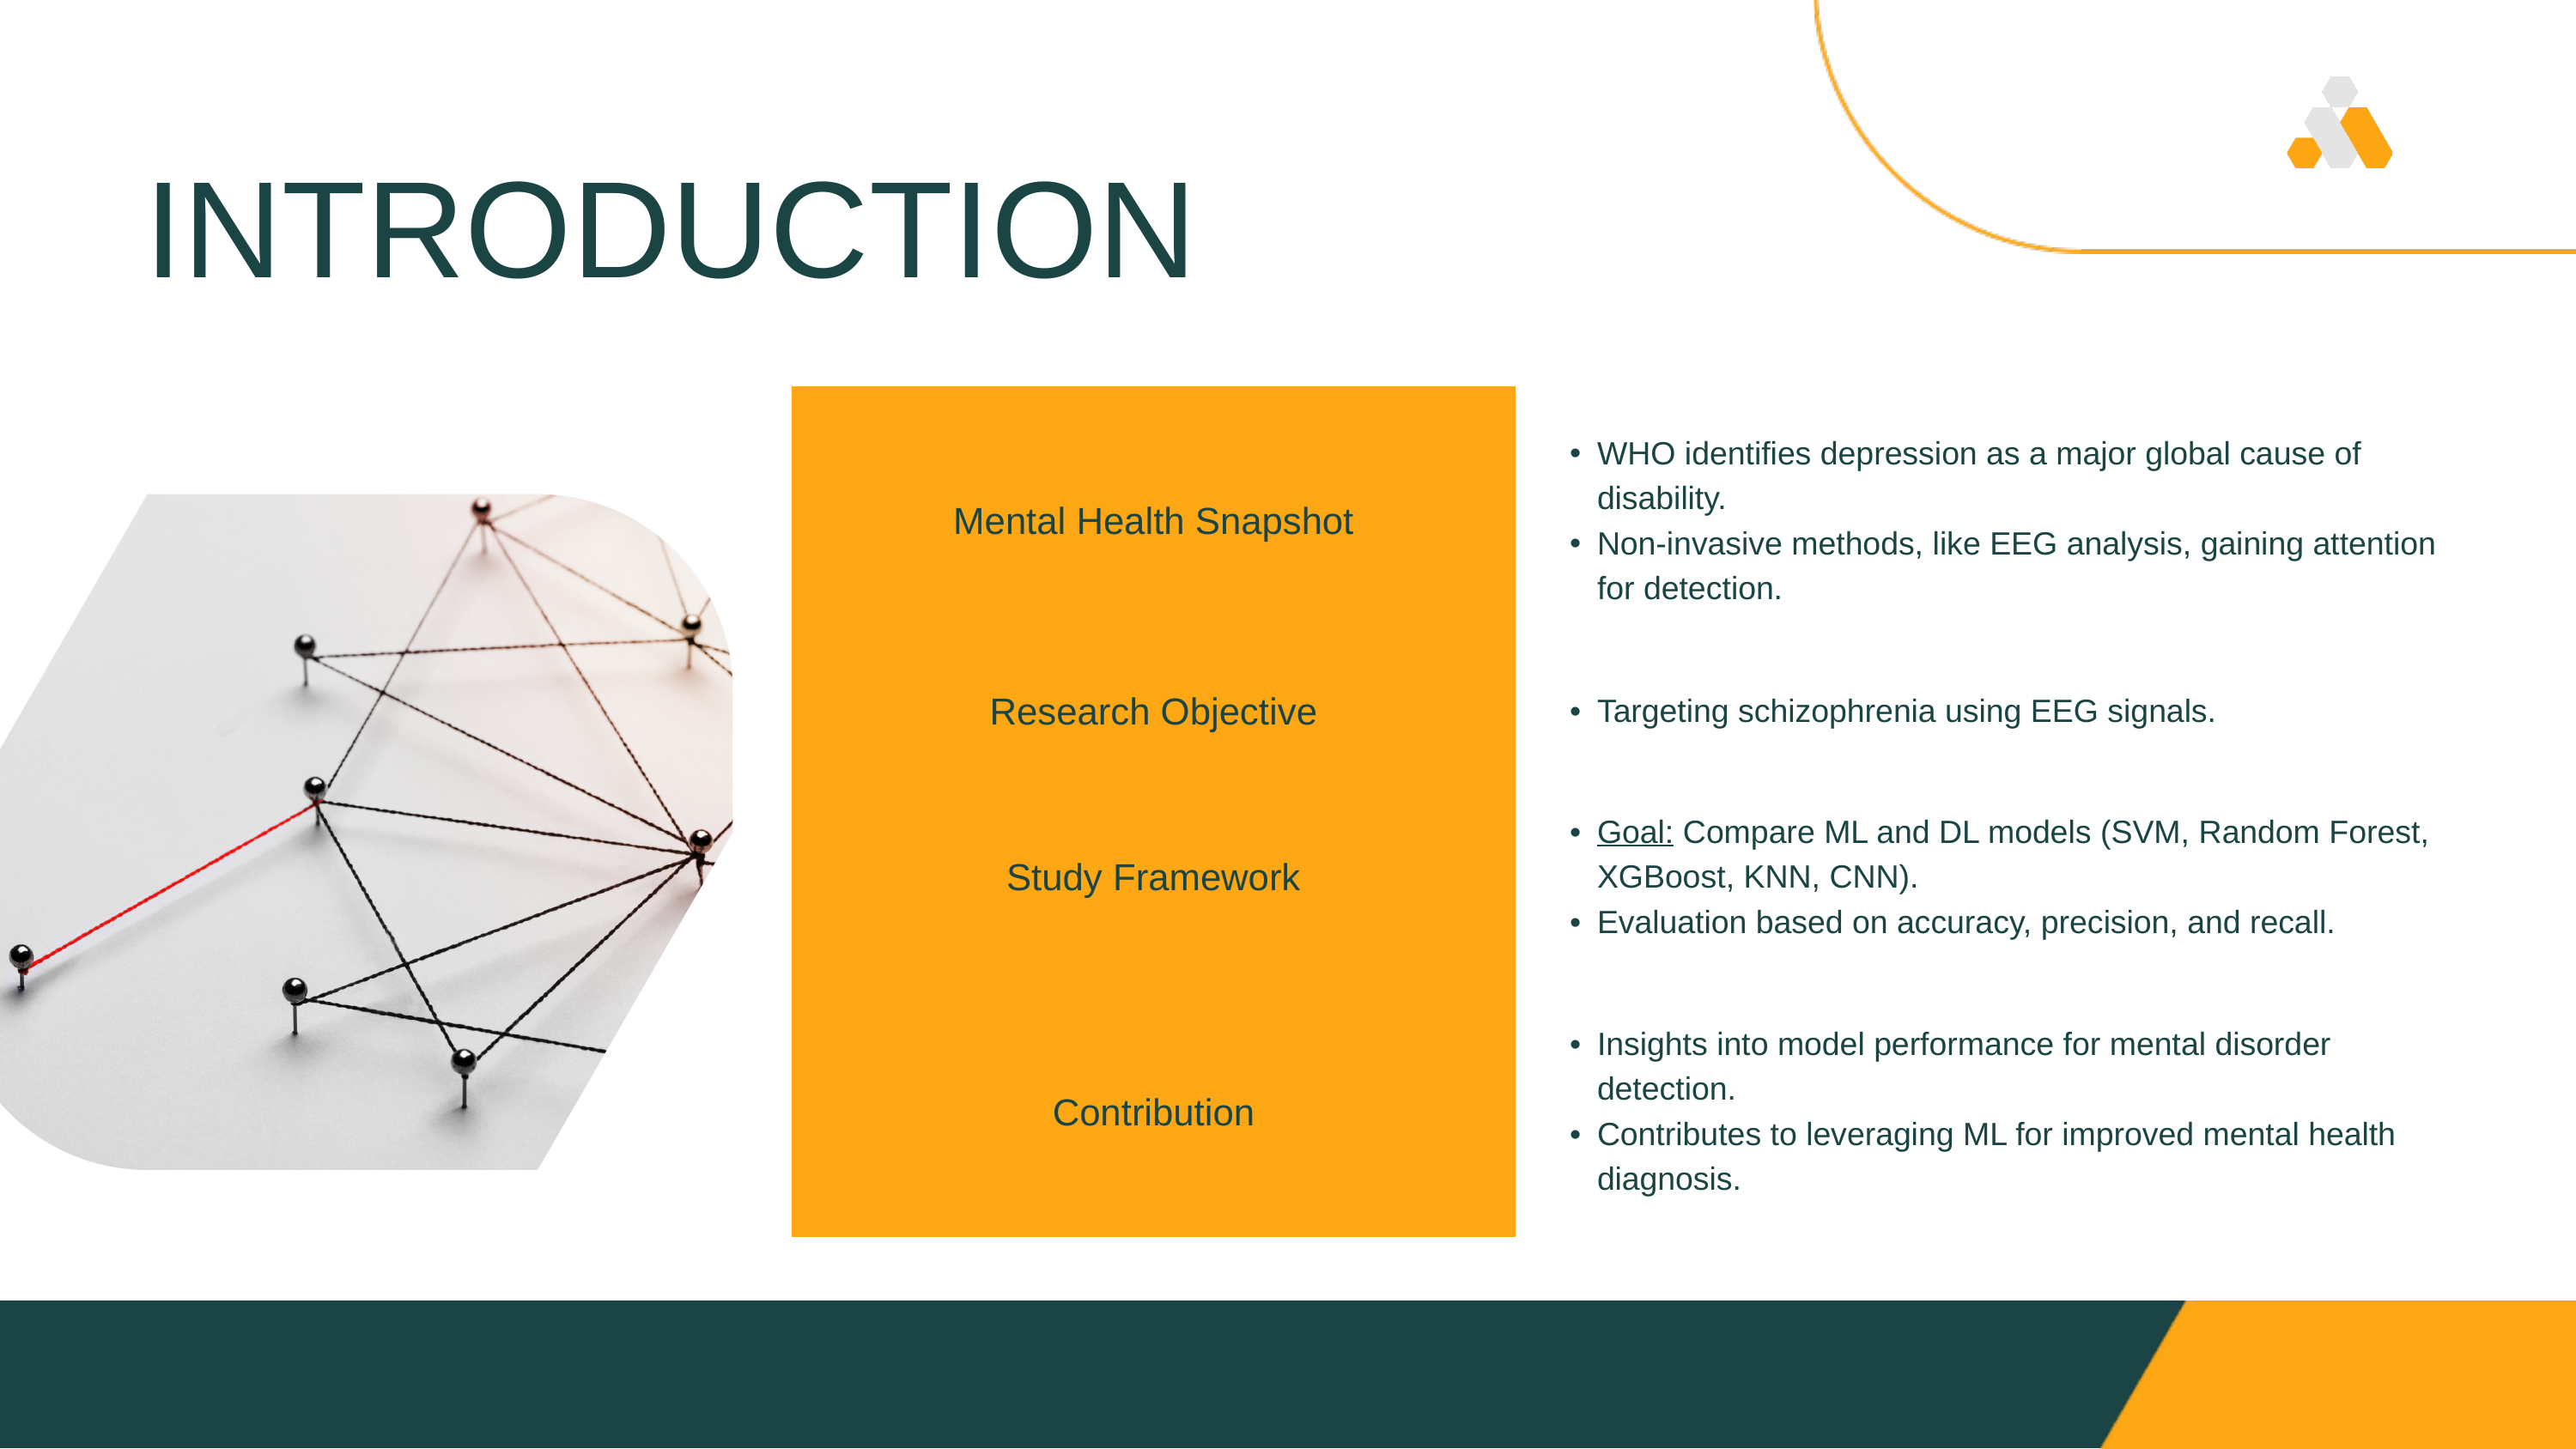

INTRODUCTION
| Mental Health Snapshot | WHO identifies depression as a major global cause of disability. Non-invasive methods, like EEG analysis, gaining attention for detection. |
| --- | --- |
| Research Objective | Targeting schizophrenia using EEG signals. |
| Study Framework | Goal: Compare ML and DL models (SVM, Random Forest, XGBoost, KNN, CNN). Evaluation based on accuracy, precision, and recall. |
| Contribution | Insights into model performance for mental disorder detection. Contributes to leveraging ML for improved mental health diagnosis. |